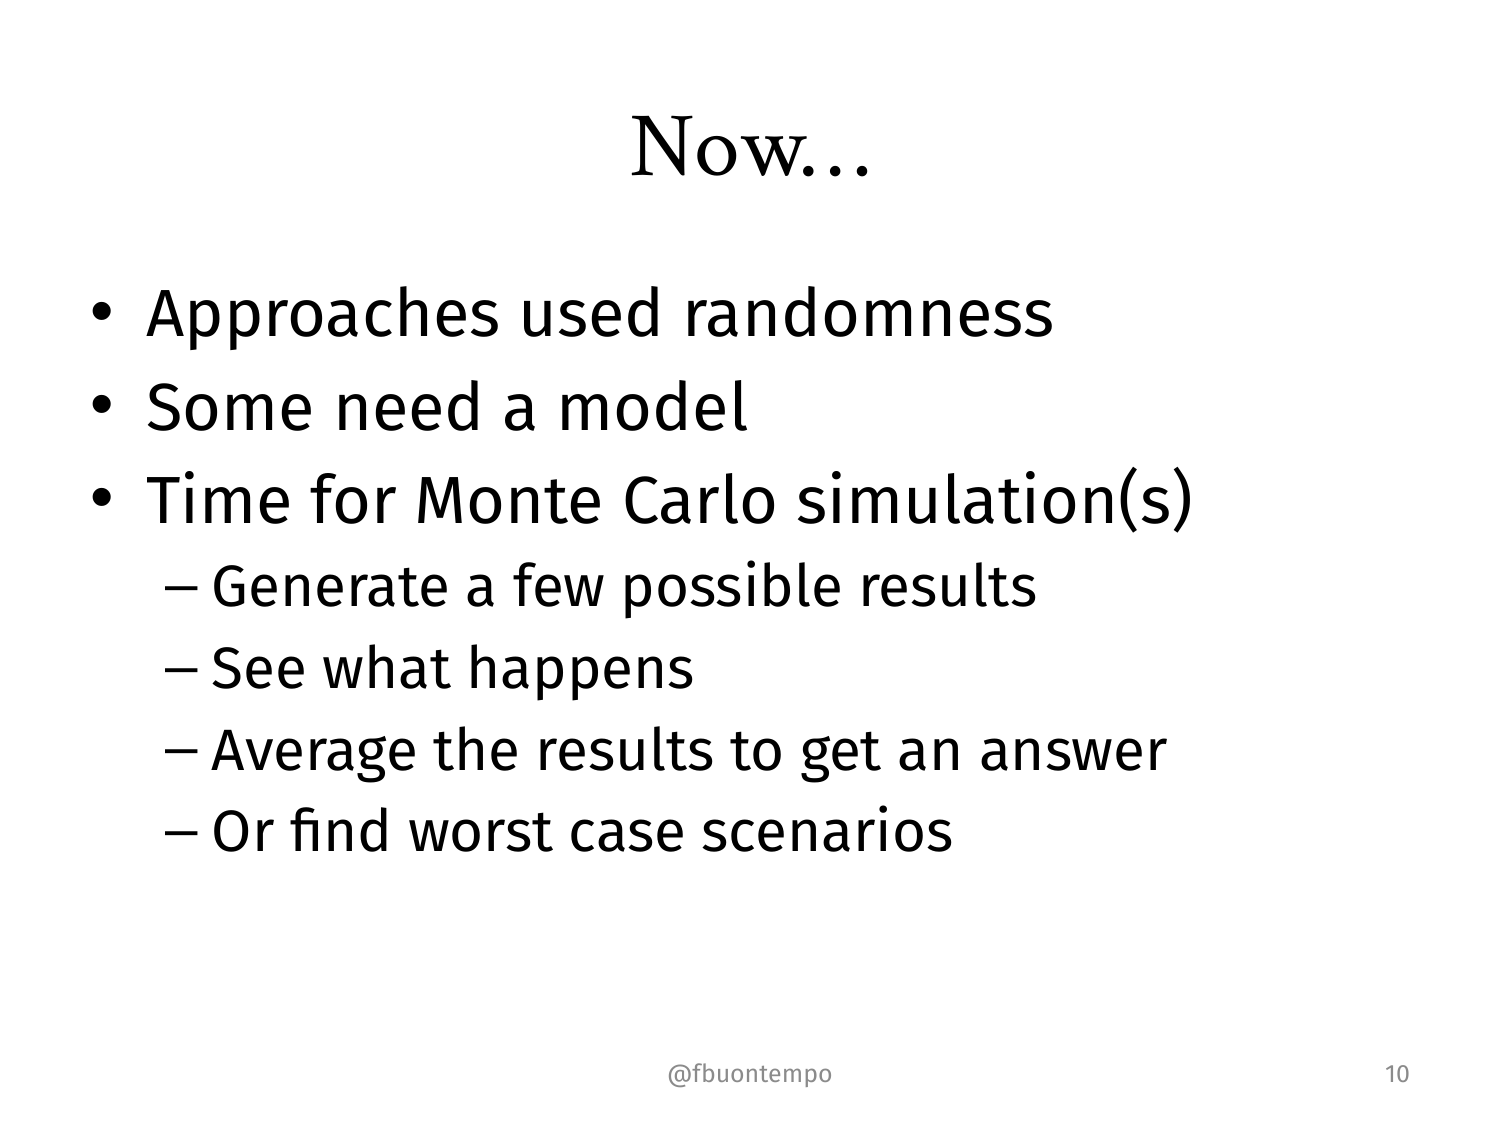

# Now…
Approaches used randomness
Some need a model
Time for Monte Carlo simulation(s)
Generate a few possible results
See what happens
Average the results to get an answer
Or find worst case scenarios
@fbuontempo
10